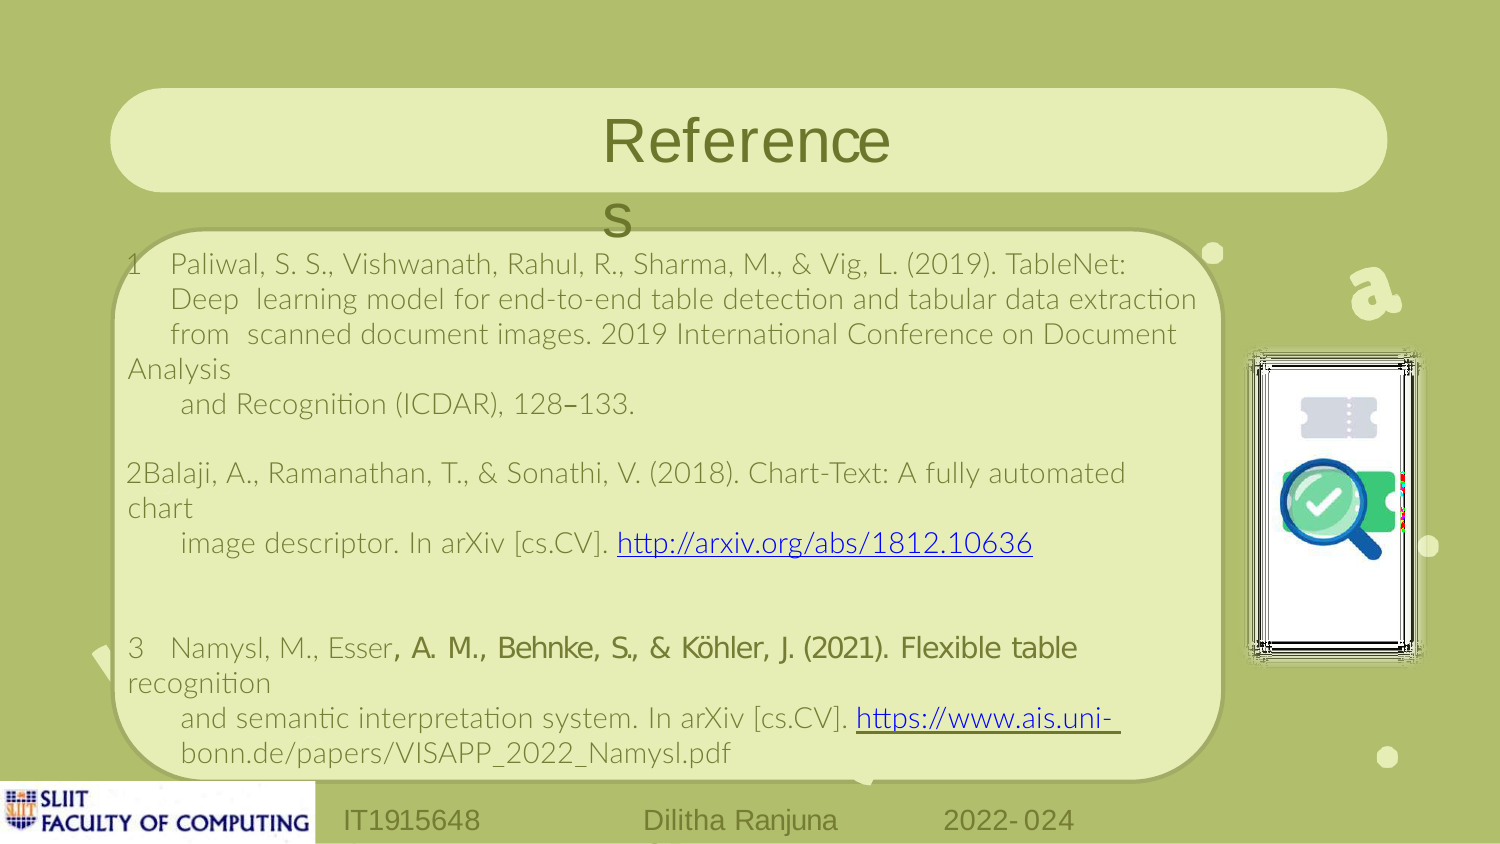

# References

Paliwal, S. S., Vishwanath, Rahul, R., Sharma, M., & Vig, L. (2019). TableNet: Deep  learning model for end-to-end table detection and tabular data extraction from  scanned document images. 2019 International Conference on Document
Analysis
and Recognition (ICDAR), 128–133.

Balaji, A., Ramanathan, T., & Sonathi, V. (2018). Chart-Text: A fully automated  chart
image descriptor. In arXiv [cs.CV]. http://arxiv.org/abs/1812.10636

Namysl, M., Esser, A. M., Behnke, S., & Köhler, J. (2021). Flexible table
recognition
and semantic interpretation system. In arXiv [cs.CV]. https://www.ais.uni-  bonn.de/papers/VISAPP_2022_Namysl.pdf

IT19156484
Dilitha Ranjuna G.P.
2022-024